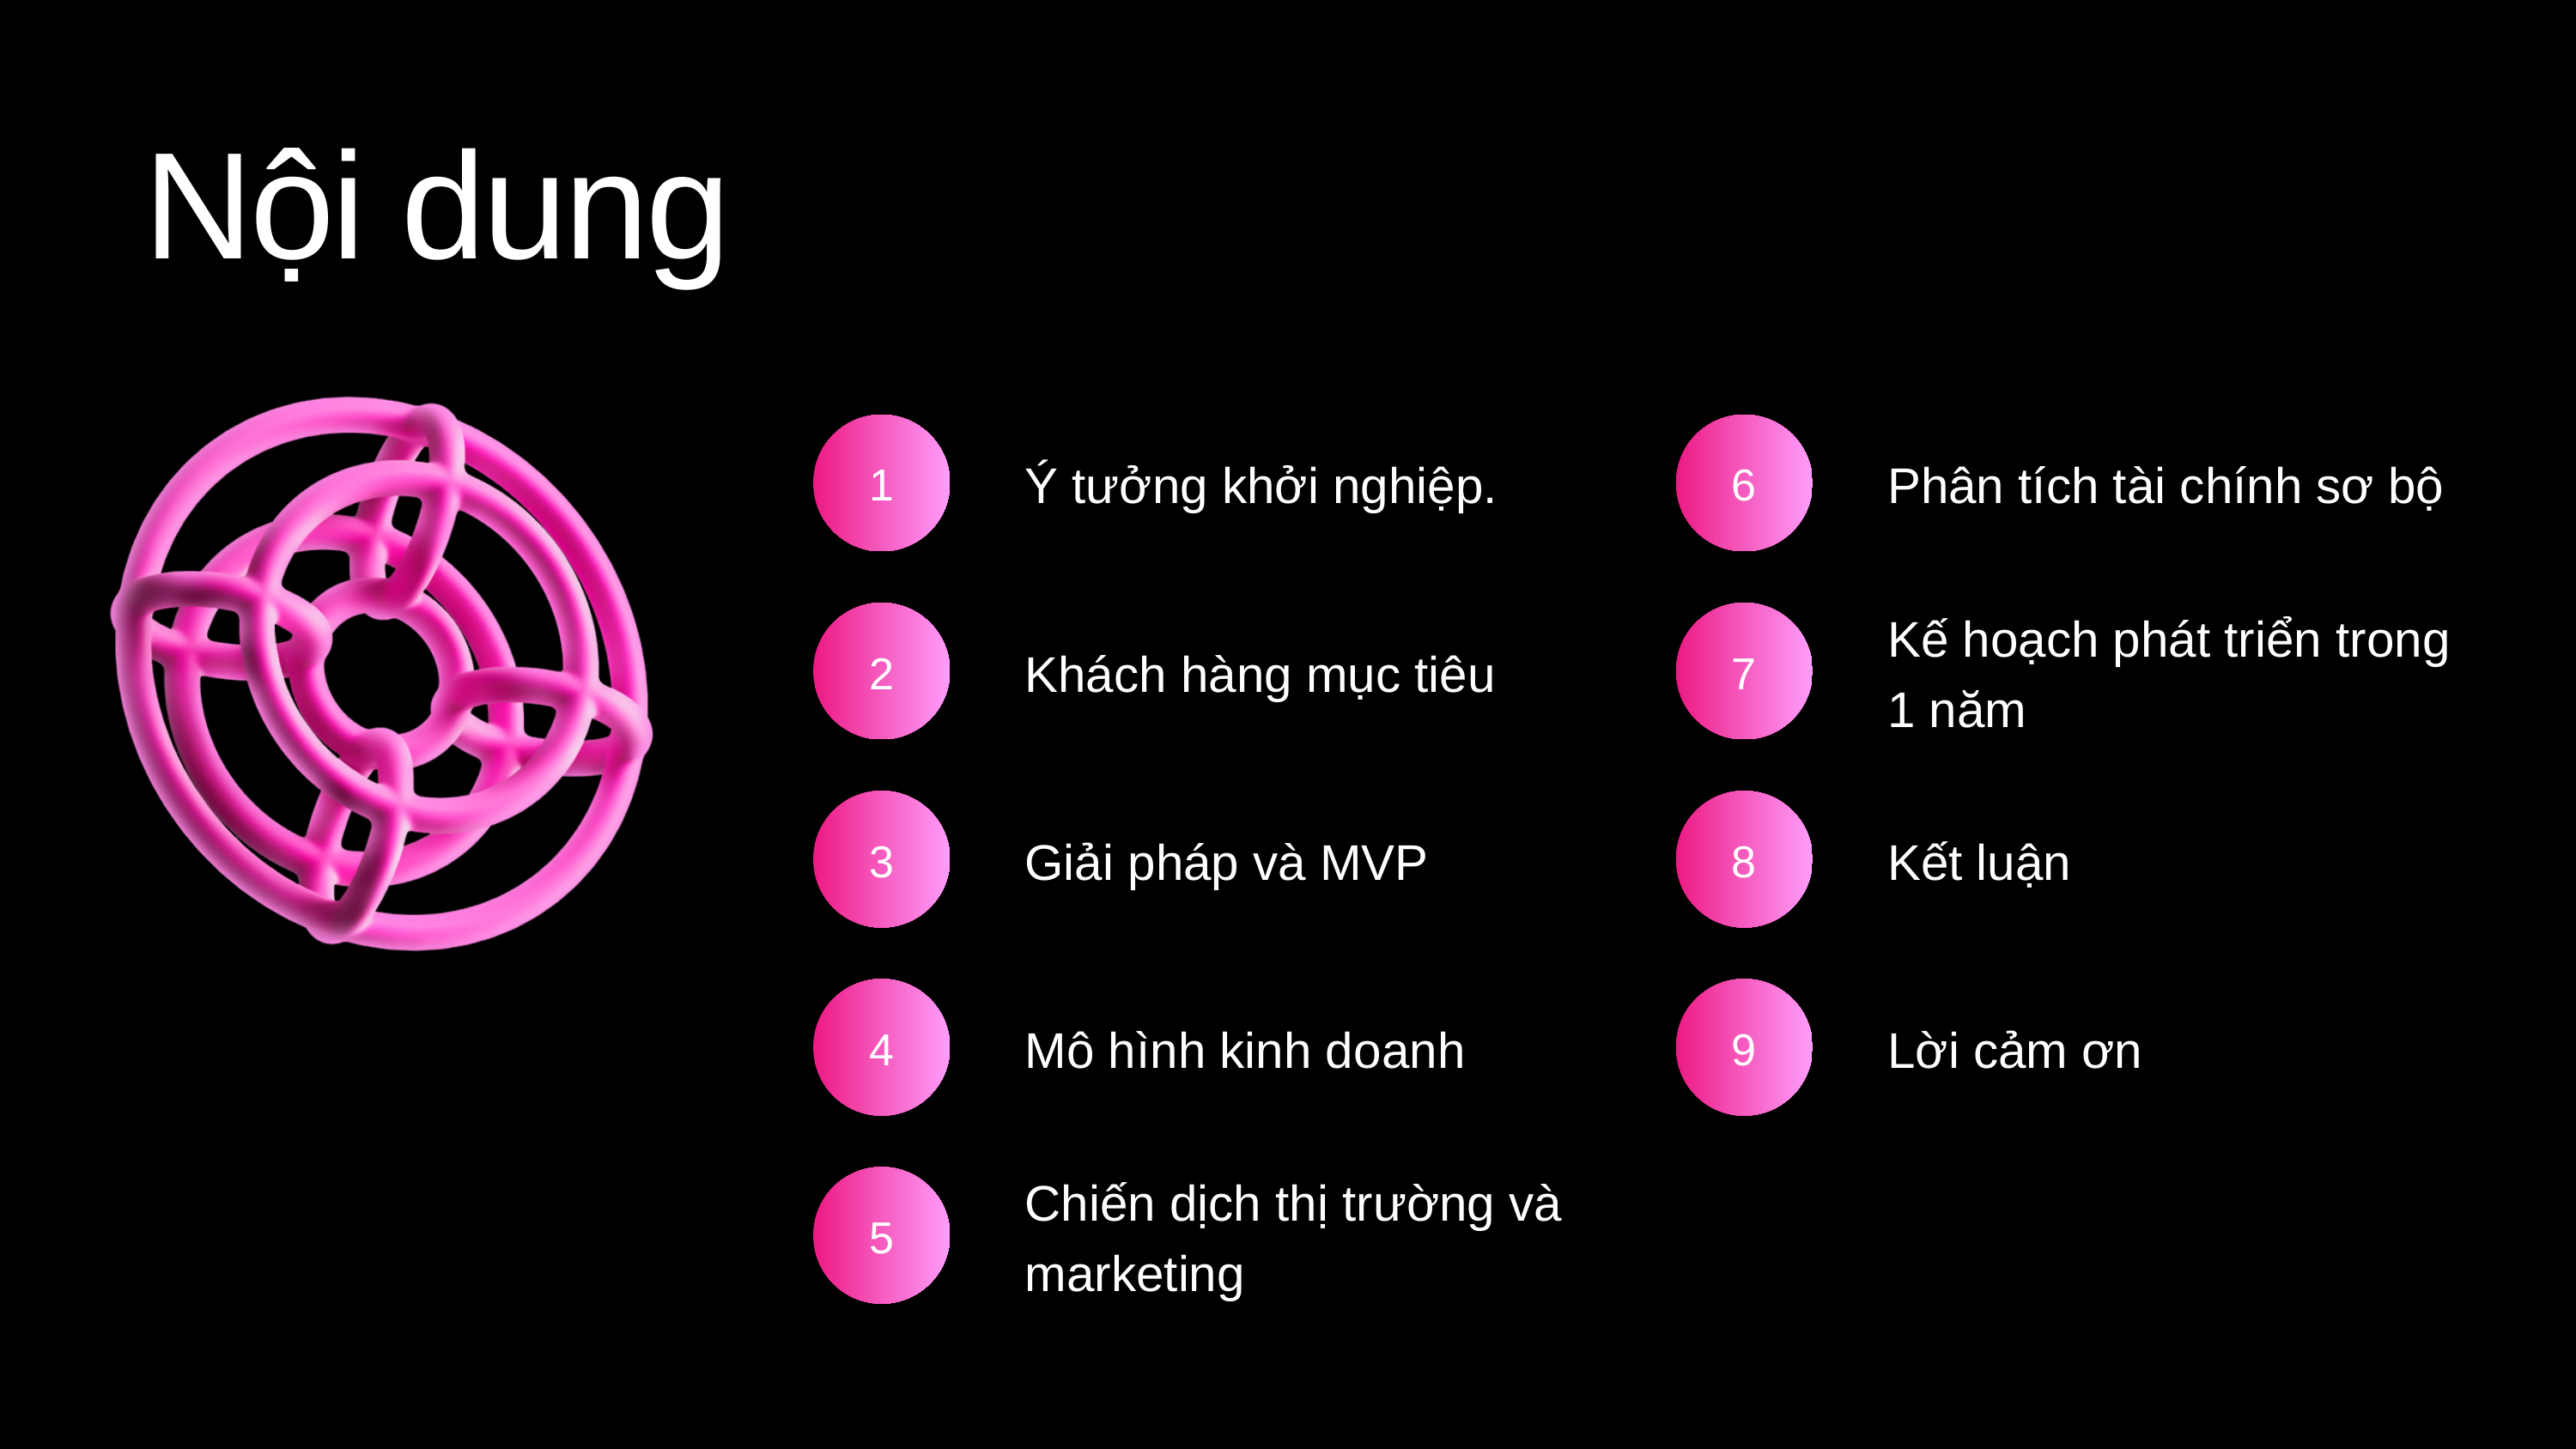

Nội dung

1

6
Ý tưởng khởi nghiệp.
Phân tích tài chính sơ bộ
Kế hoạch phát triển trong 1 năm

2

7
Khách hàng mục tiêu

3

8
Giải pháp và MVP
Kết luận

4

9
Mô hình kinh doanh
Lời cảm ơn
Chiến dịch thị trường và marketing

5